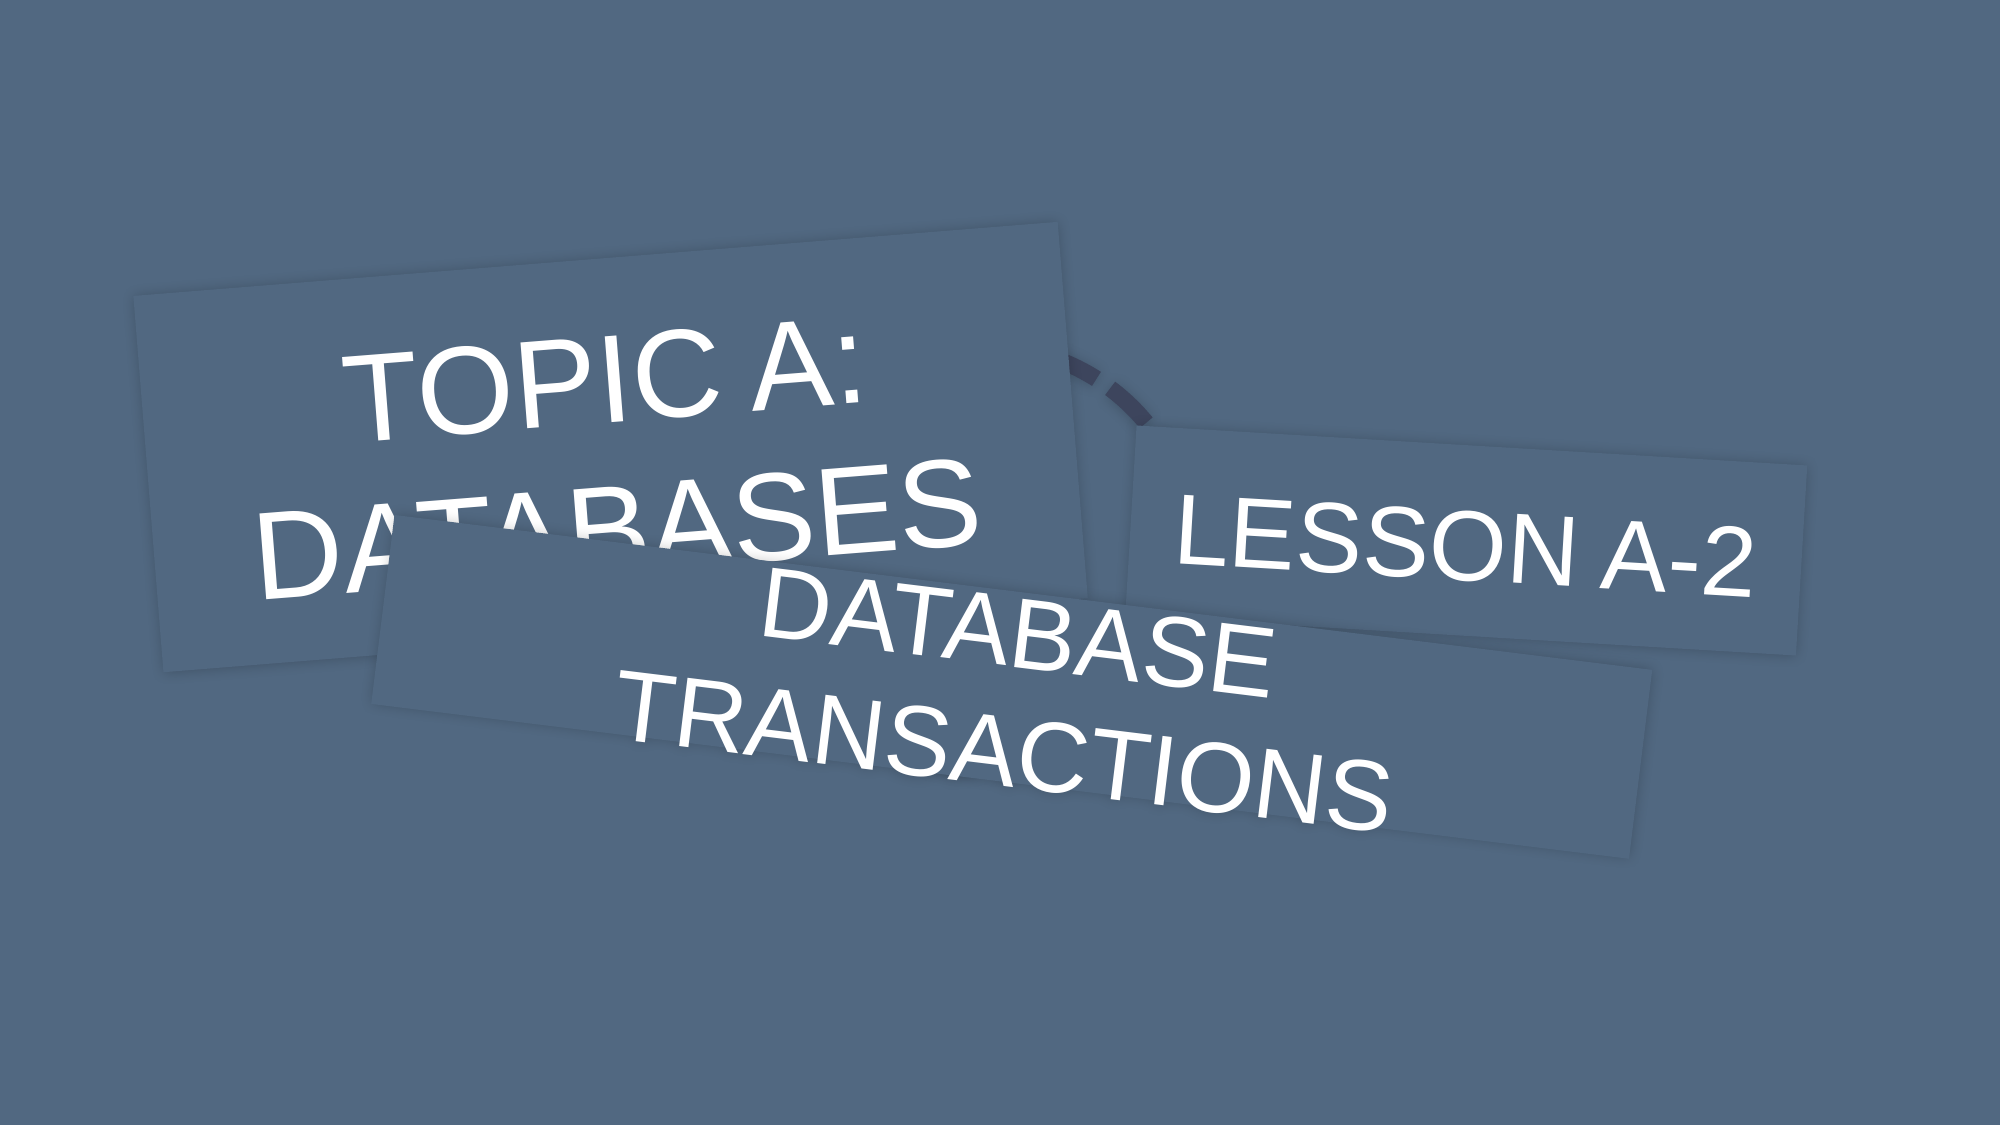

TOPIC A:
DATABASES

LESSON A-2
DATABASE TRANSACTIONS